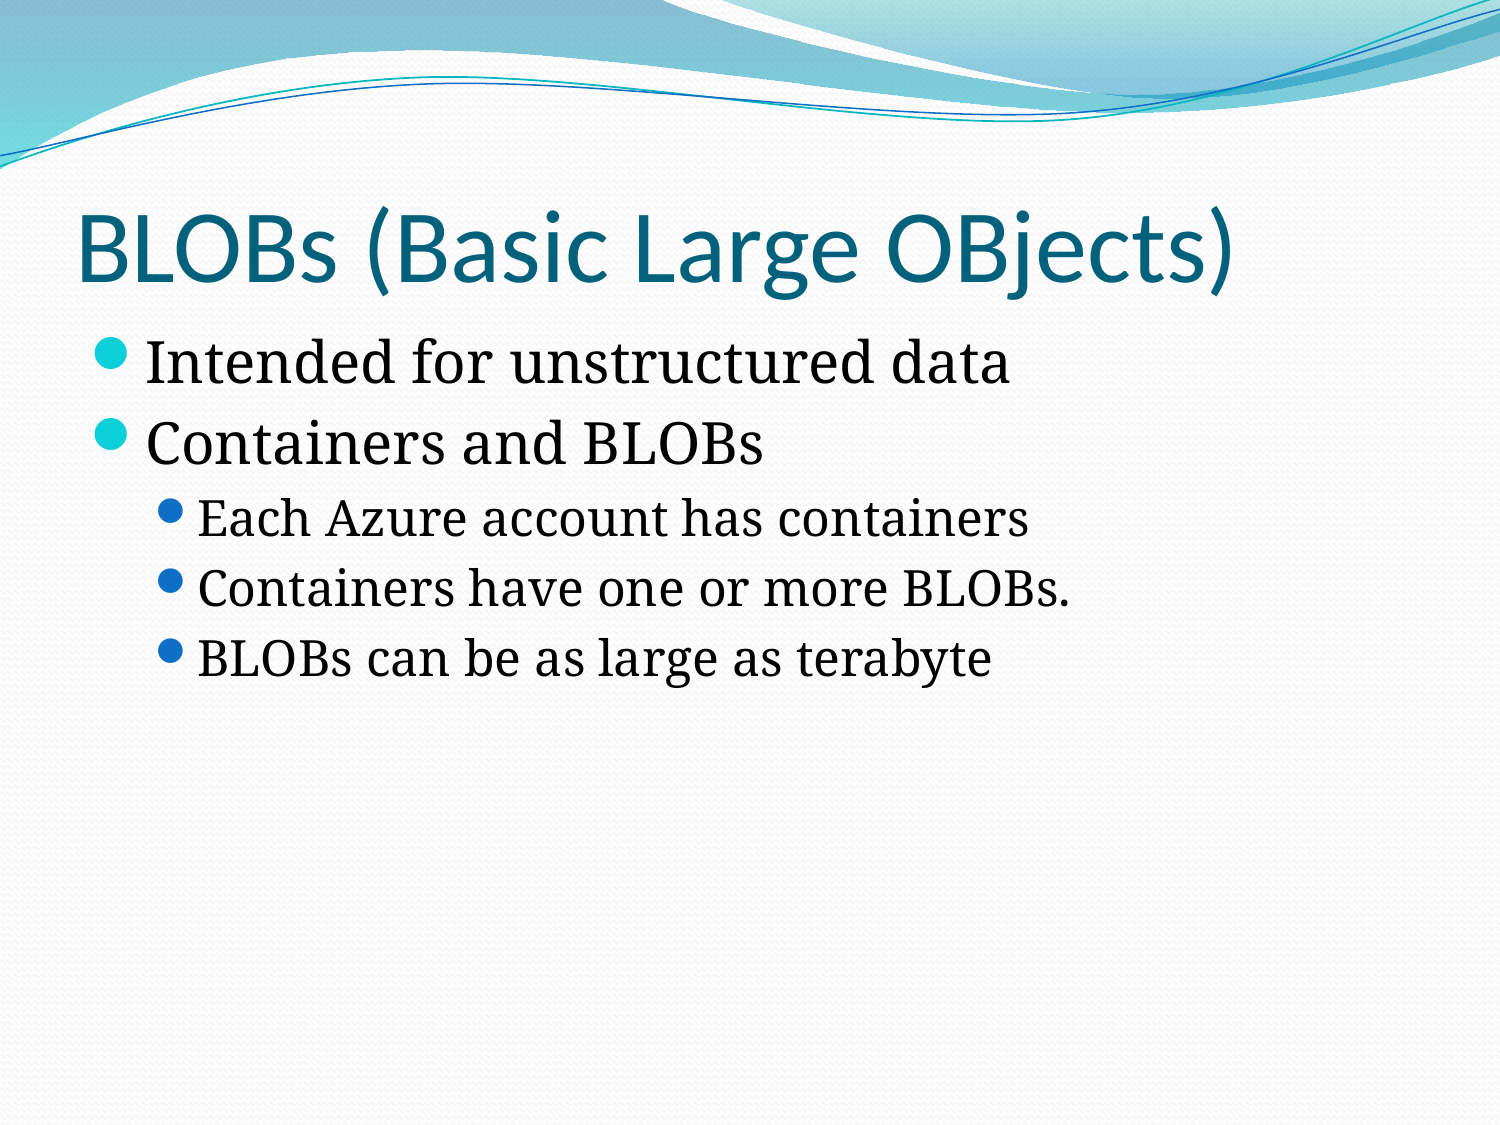

# BLOBs (Basic Large OBjects)
Intended for unstructured data
Containers and BLOBs
Each Azure account has containers
Containers have one or more BLOBs.
BLOBs can be as large as terabyte